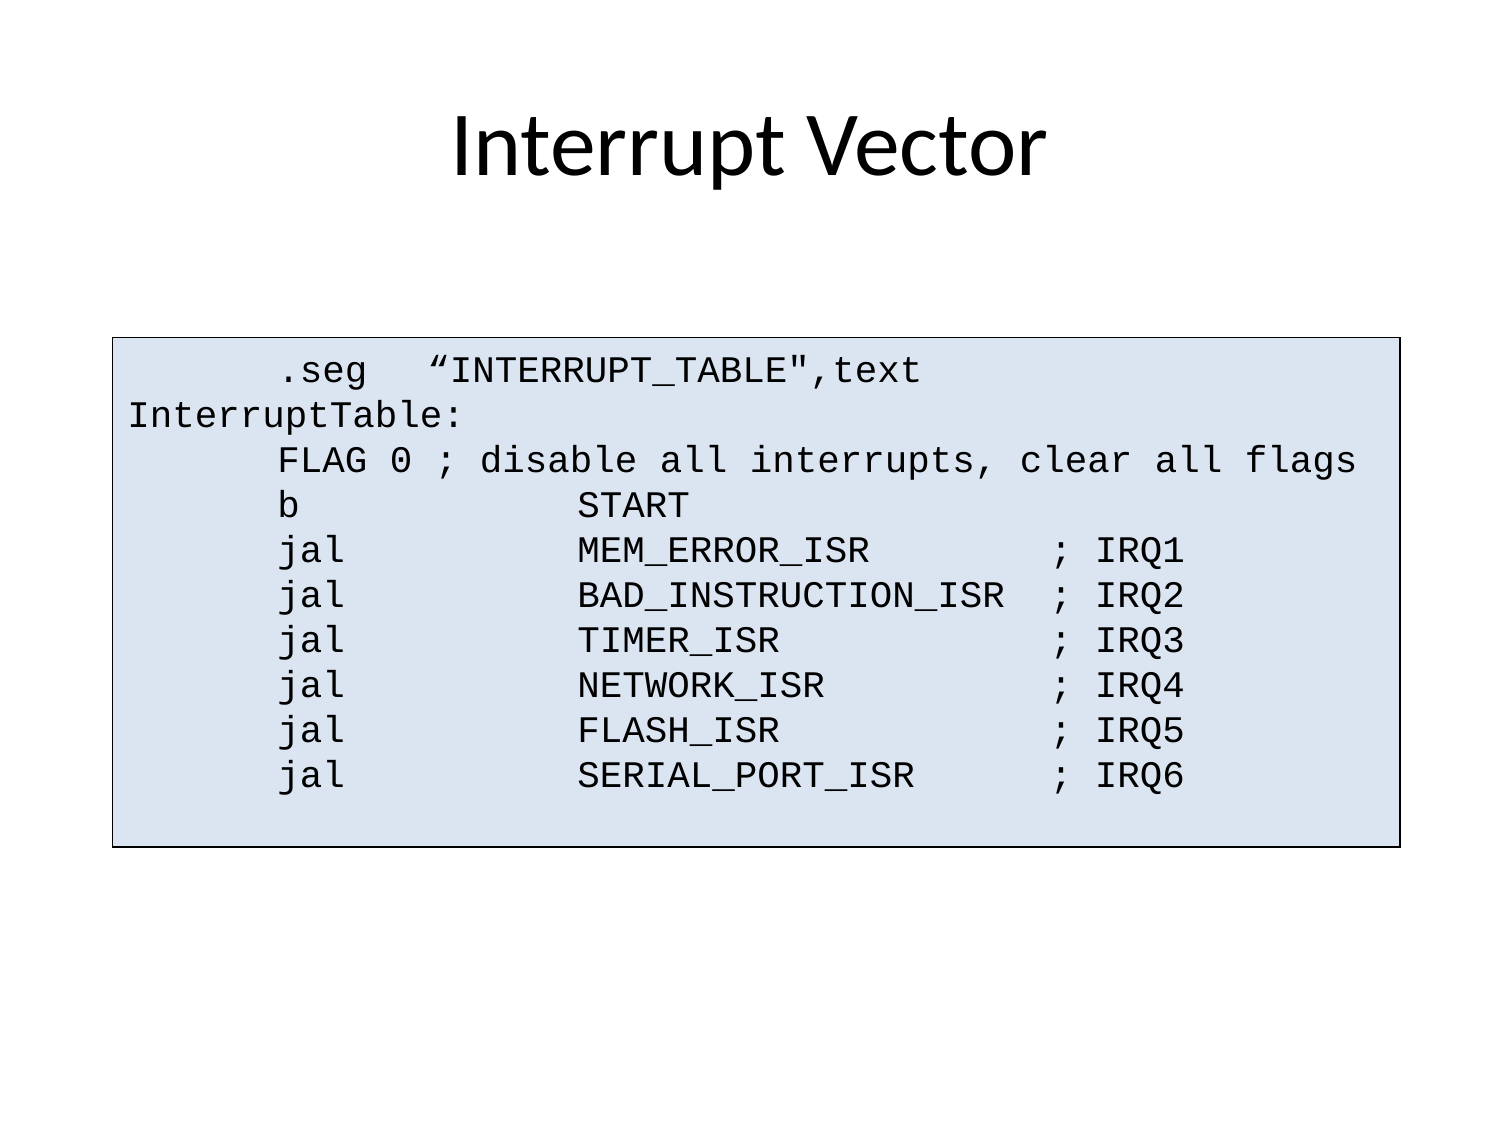

# Interrupt Vector
	.seg	“INTERRUPT_TABLE",text
InterruptTable:
	FLAG 0 ; disable all interrupts, clear all flags
	b		START
	jal		MEM_ERROR_ISR        ; IRQ1
	jal		BAD_INSTRUCTION_ISR  ; IRQ2
	jal		TIMER_ISR            ; IRQ3
	jal		NETWORK_ISR          ; IRQ4
	jal		FLASH_ISR            ; IRQ5
	jal		SERIAL_PORT_ISR      ; IRQ6